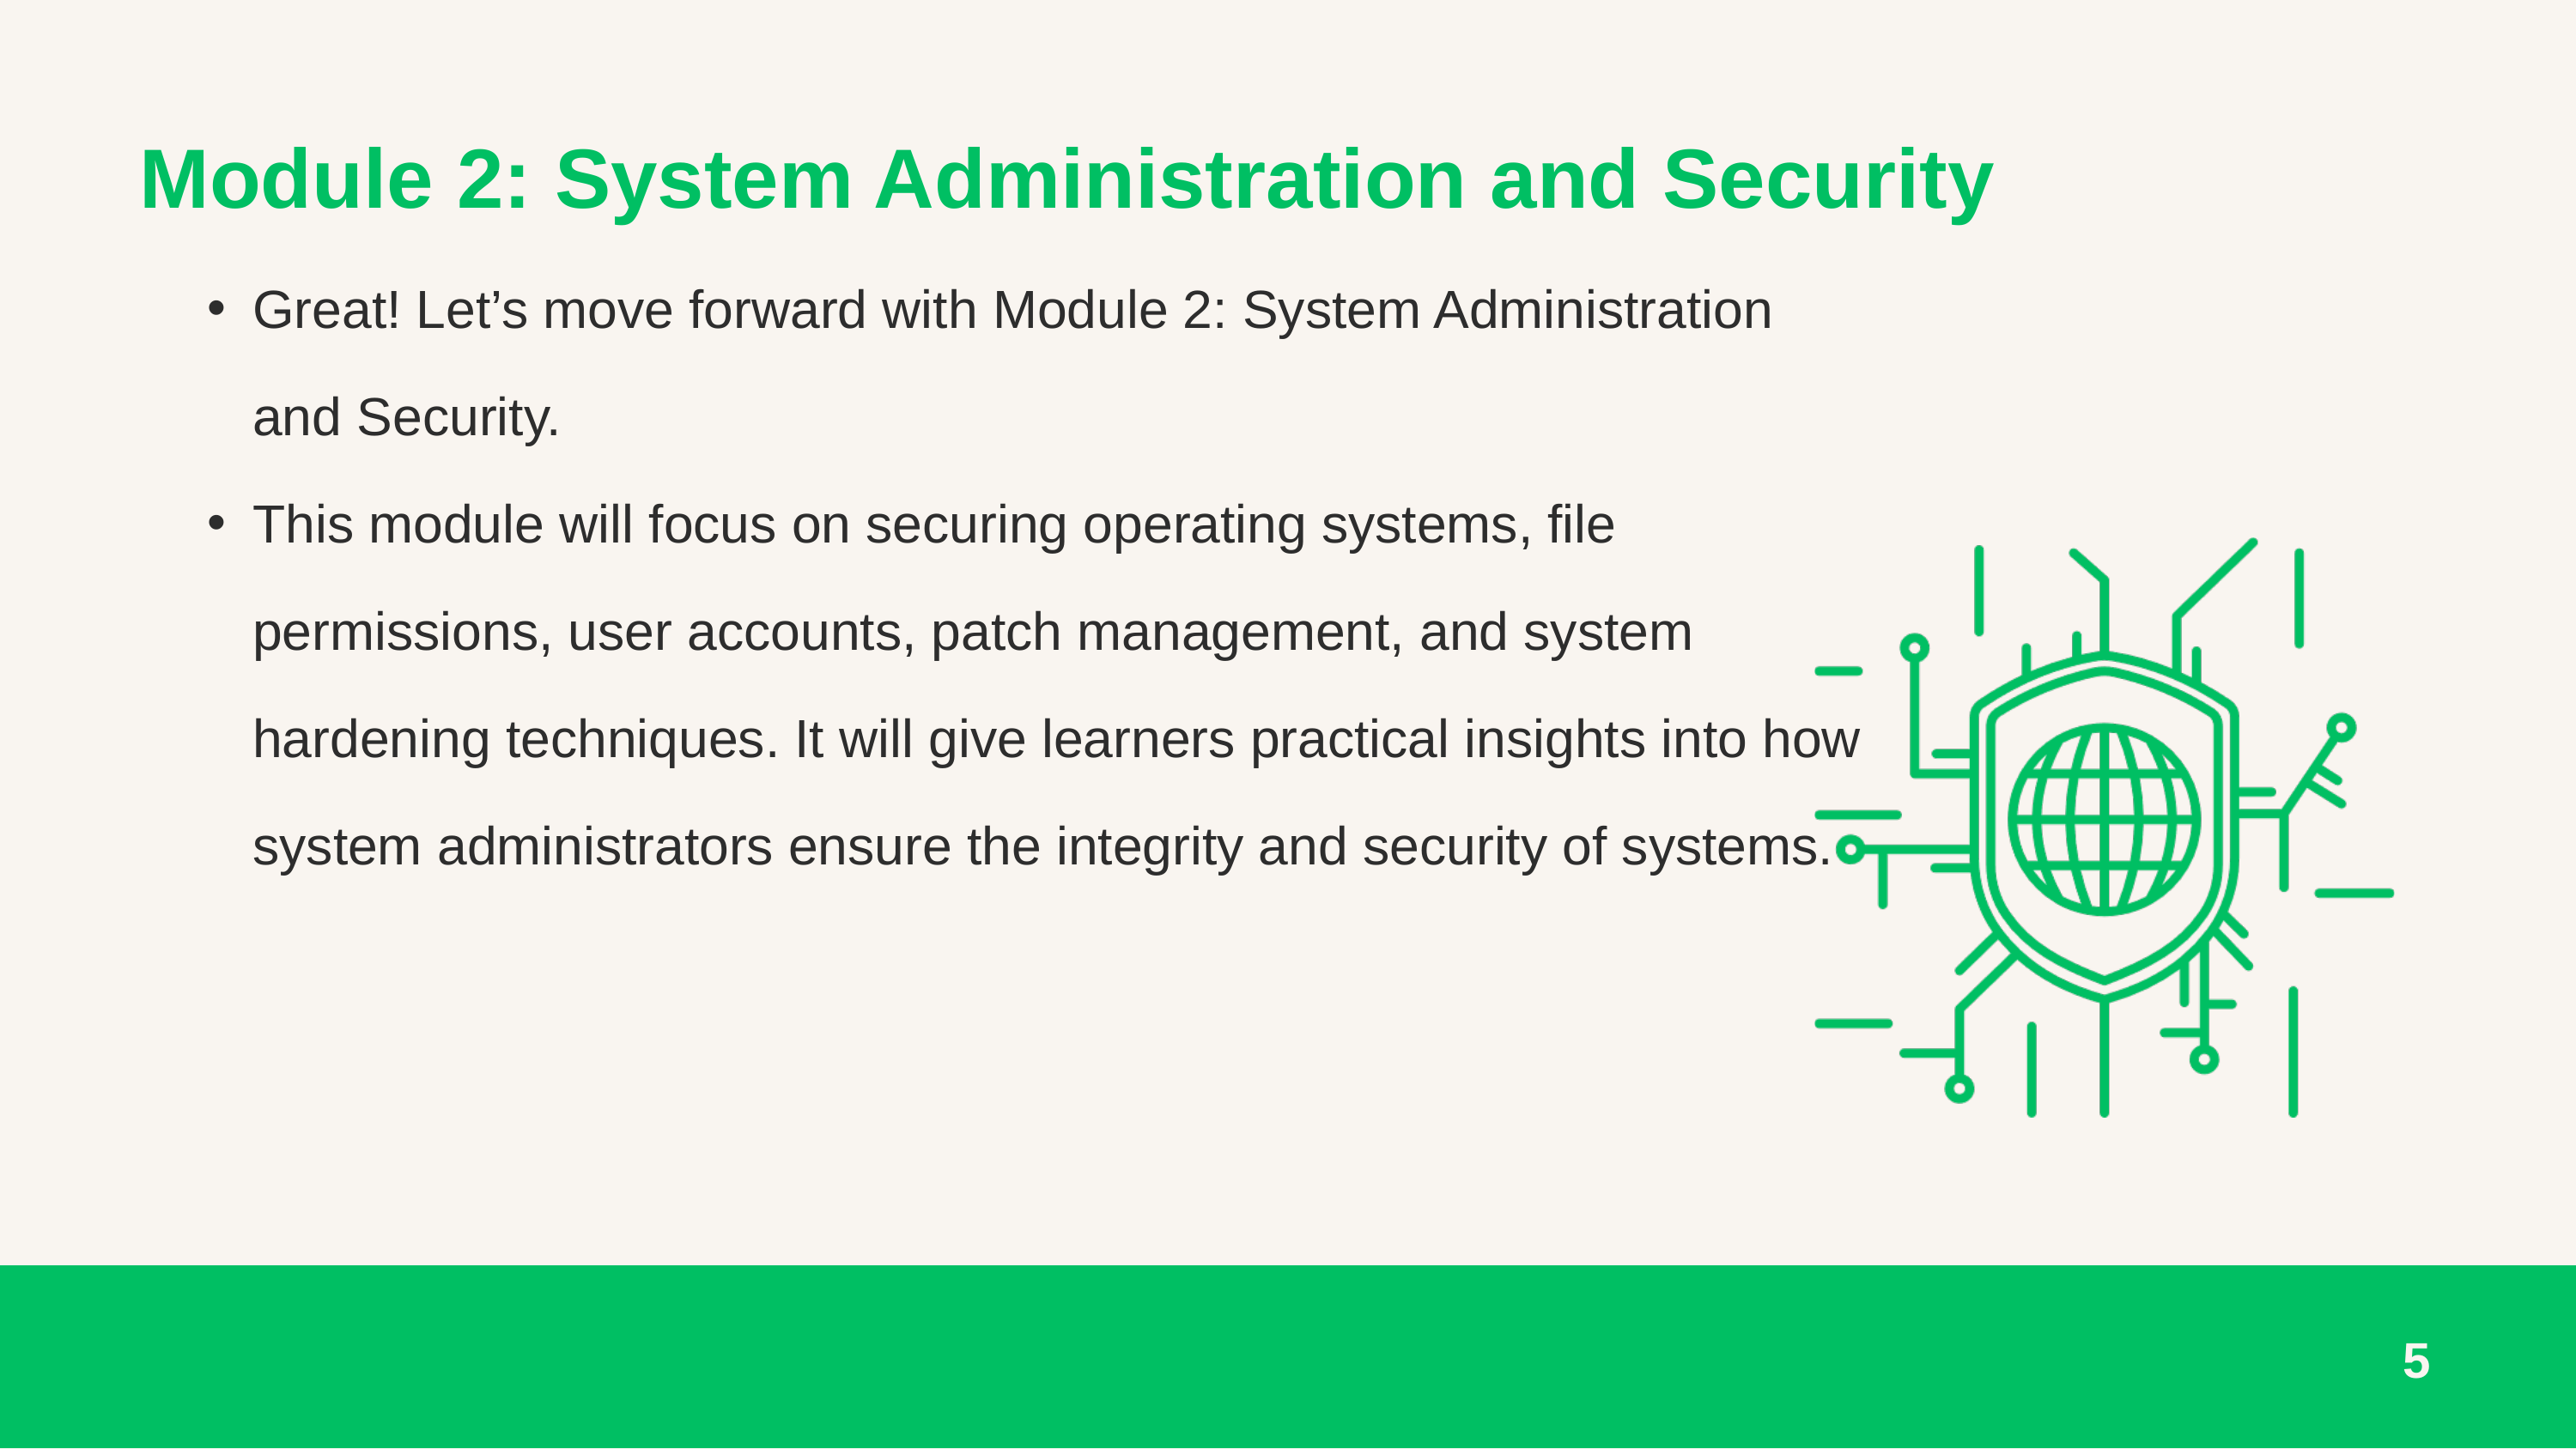

Module 2: System Administration and Security
Great! Let’s move forward with Module 2: System Administration and Security.
This module will focus on securing operating systems, file permissions, user accounts, patch management, and system hardening techniques. It will give learners practical insights into how system administrators ensure the integrity and security of systems.

5